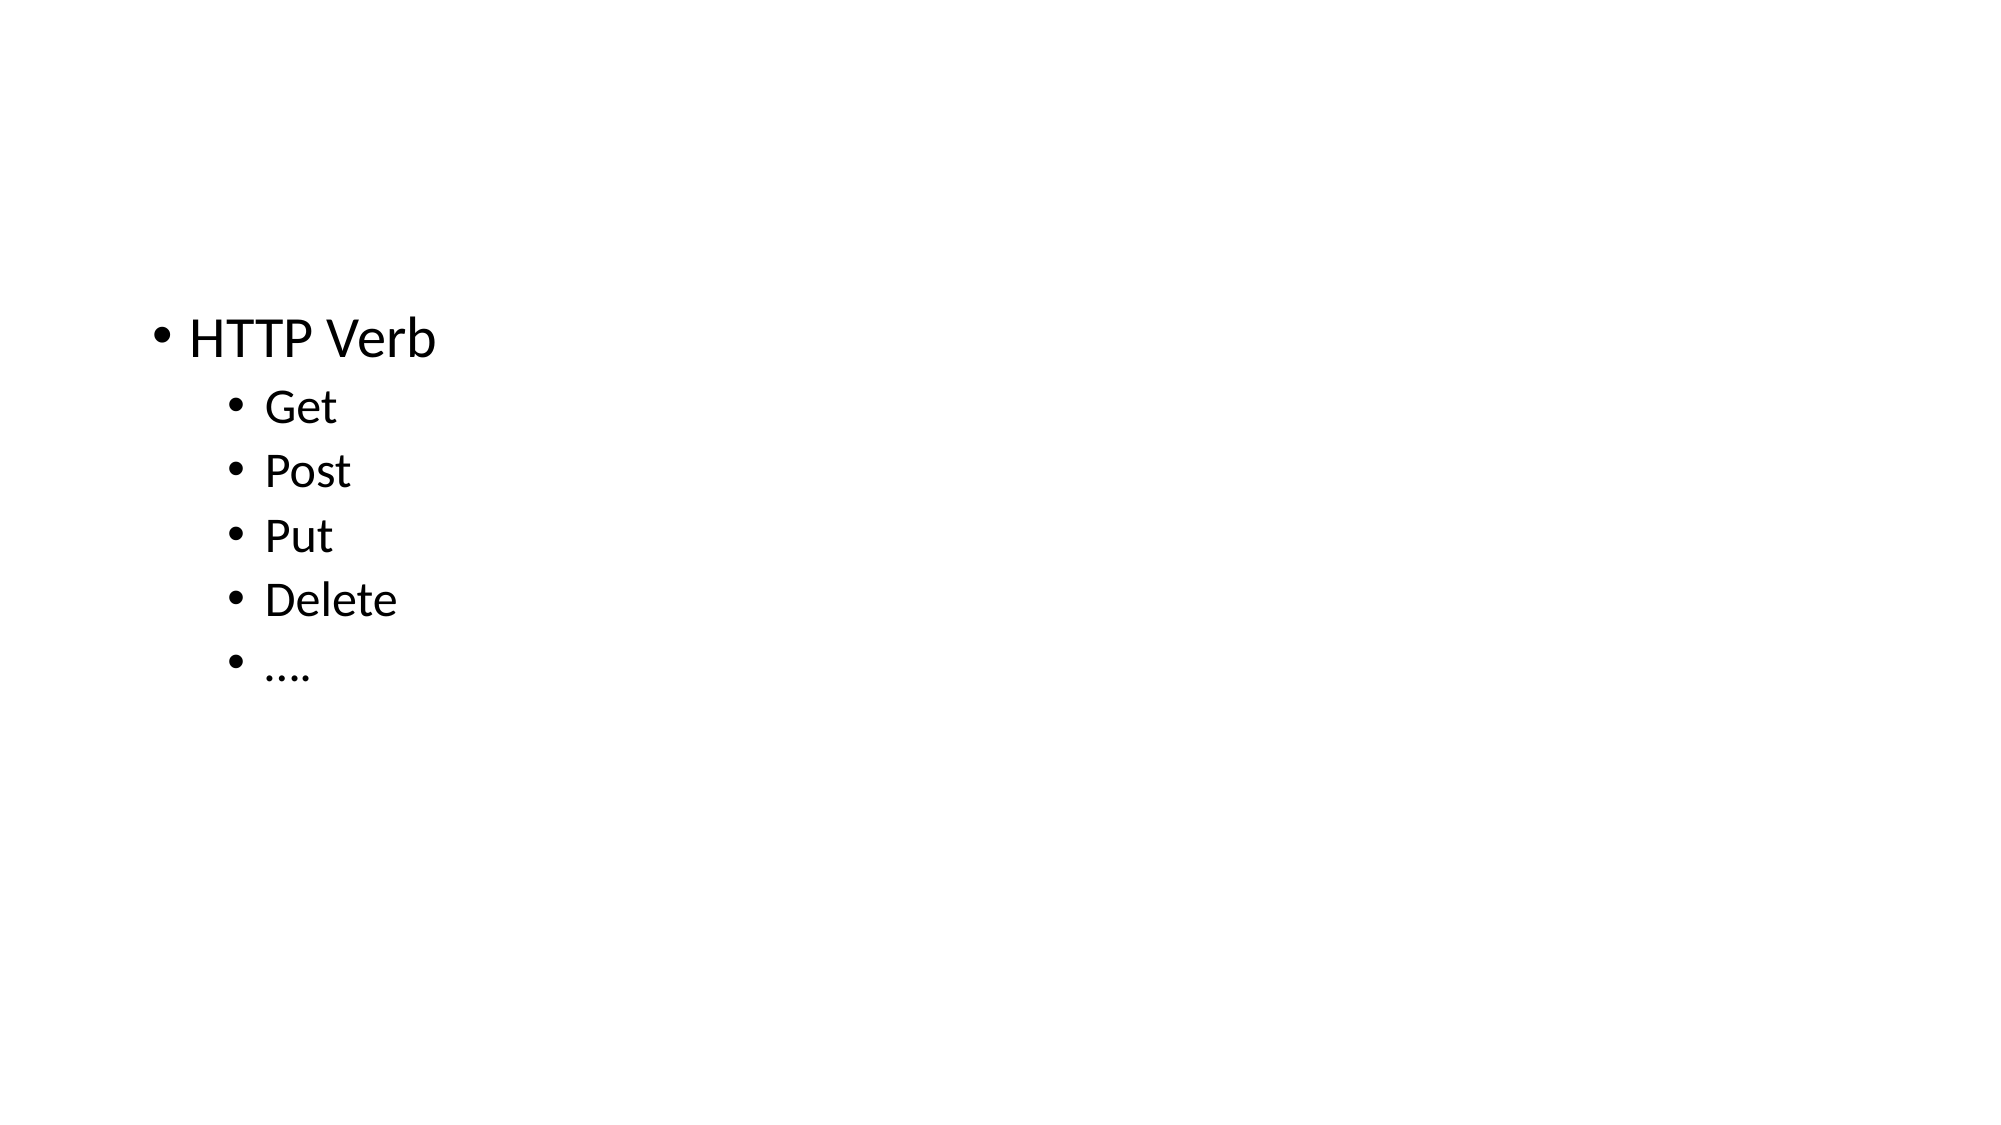

#
HTTP Verb
Get
Post
Put
Delete
….